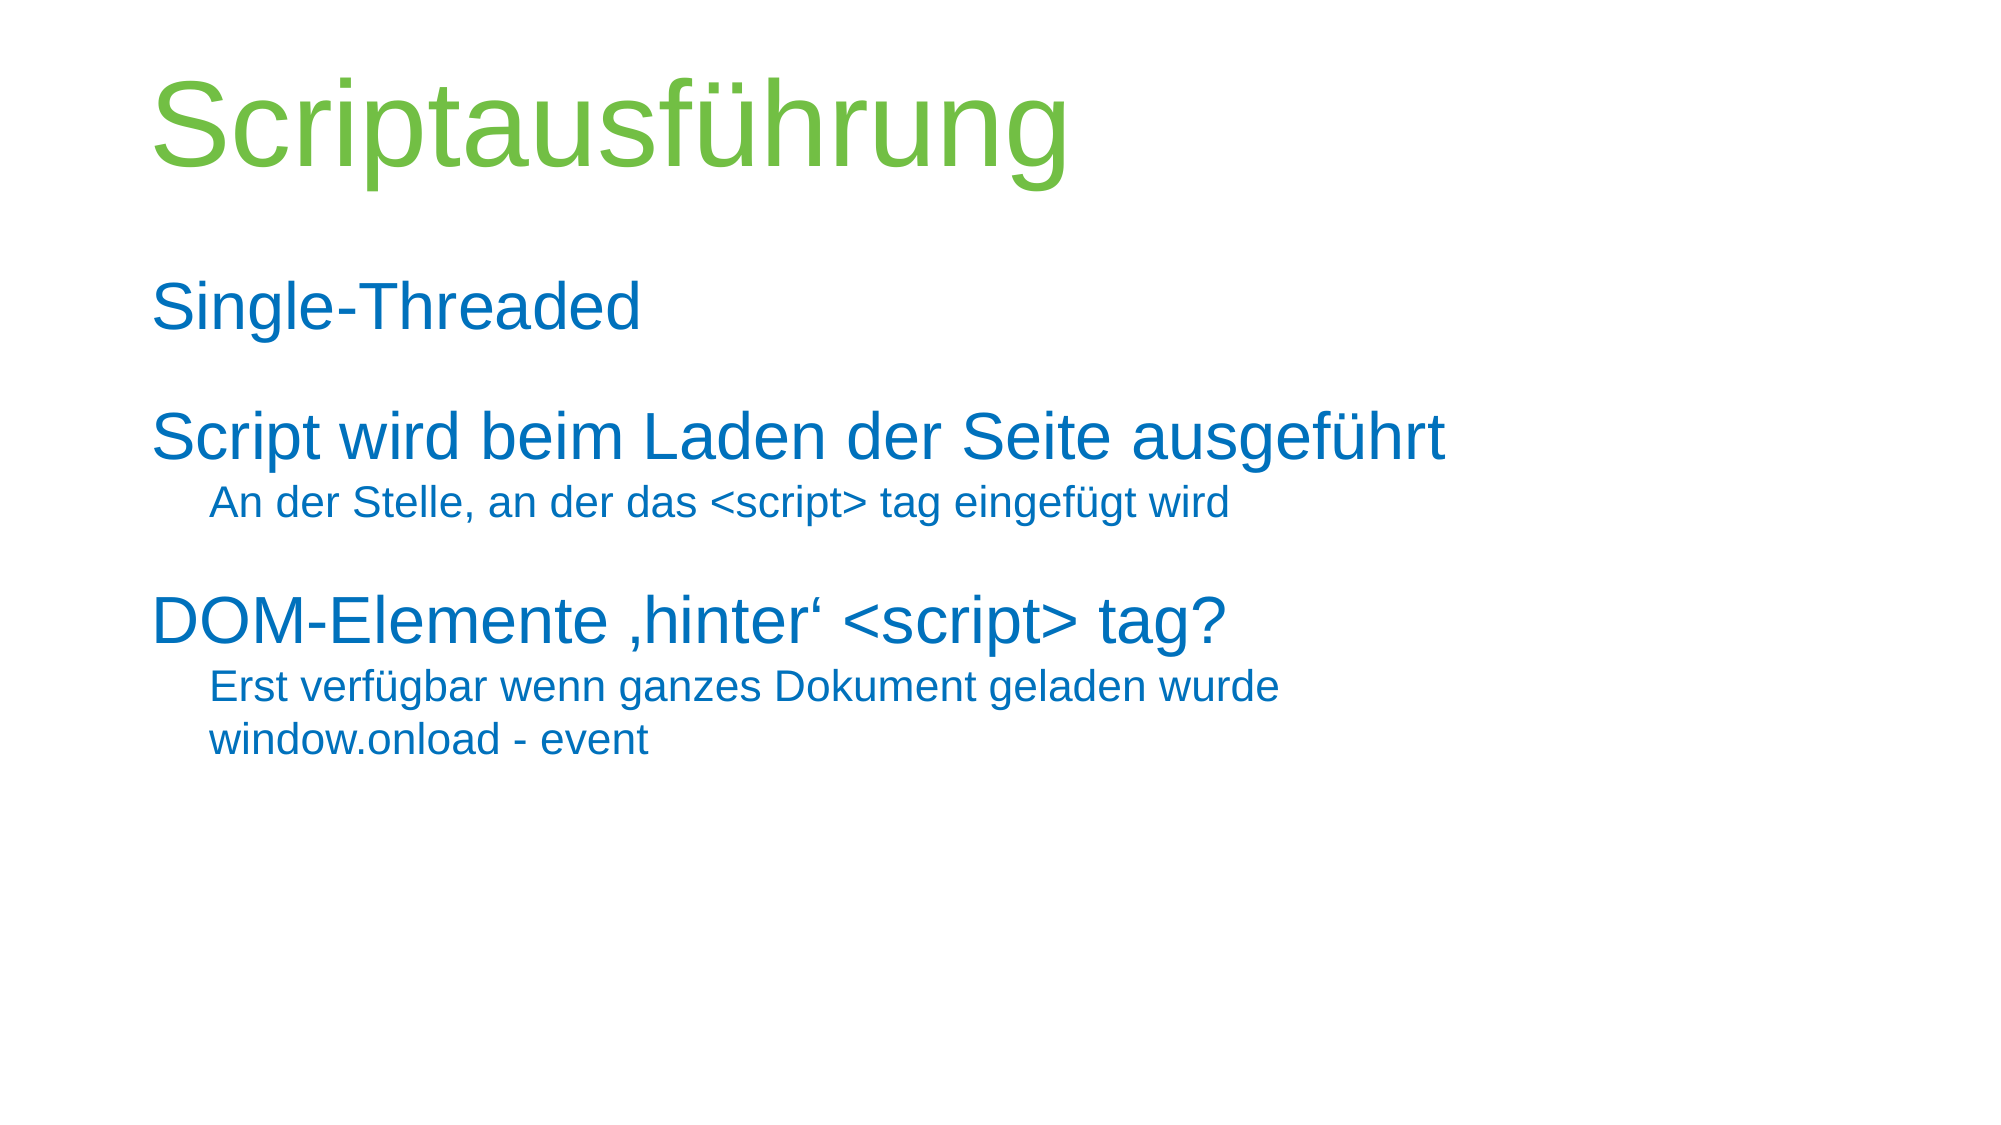

# Scriptausführung
Single-Threaded
Script wird beim Laden der Seite ausgeführt
An der Stelle, an der das <script> tag eingefügt wird
DOM-Elemente ‚hinter‘ <script> tag?
Erst verfügbar wenn ganzes Dokument geladen wurde
window.onload - event